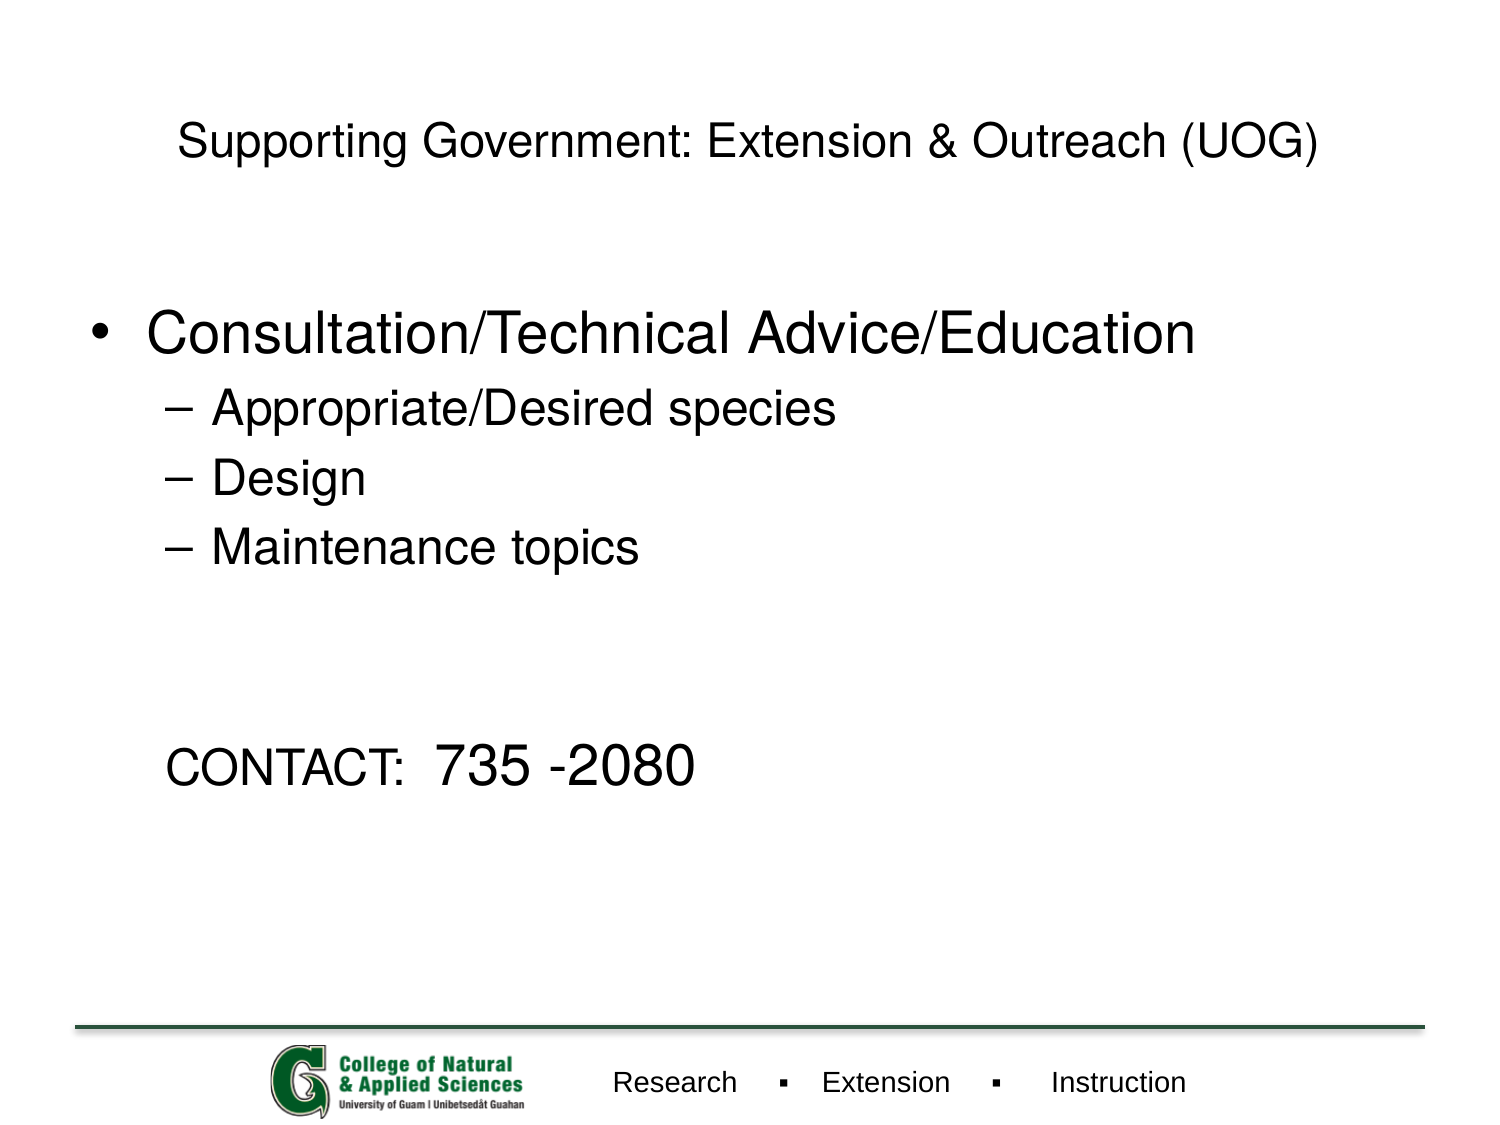

# Supporting Government: Extension & Outreach (UOG)
Consultation/Technical Advice/Education
Appropriate/Desired species
Design
Maintenance topics

CONTACT:  735 -2080